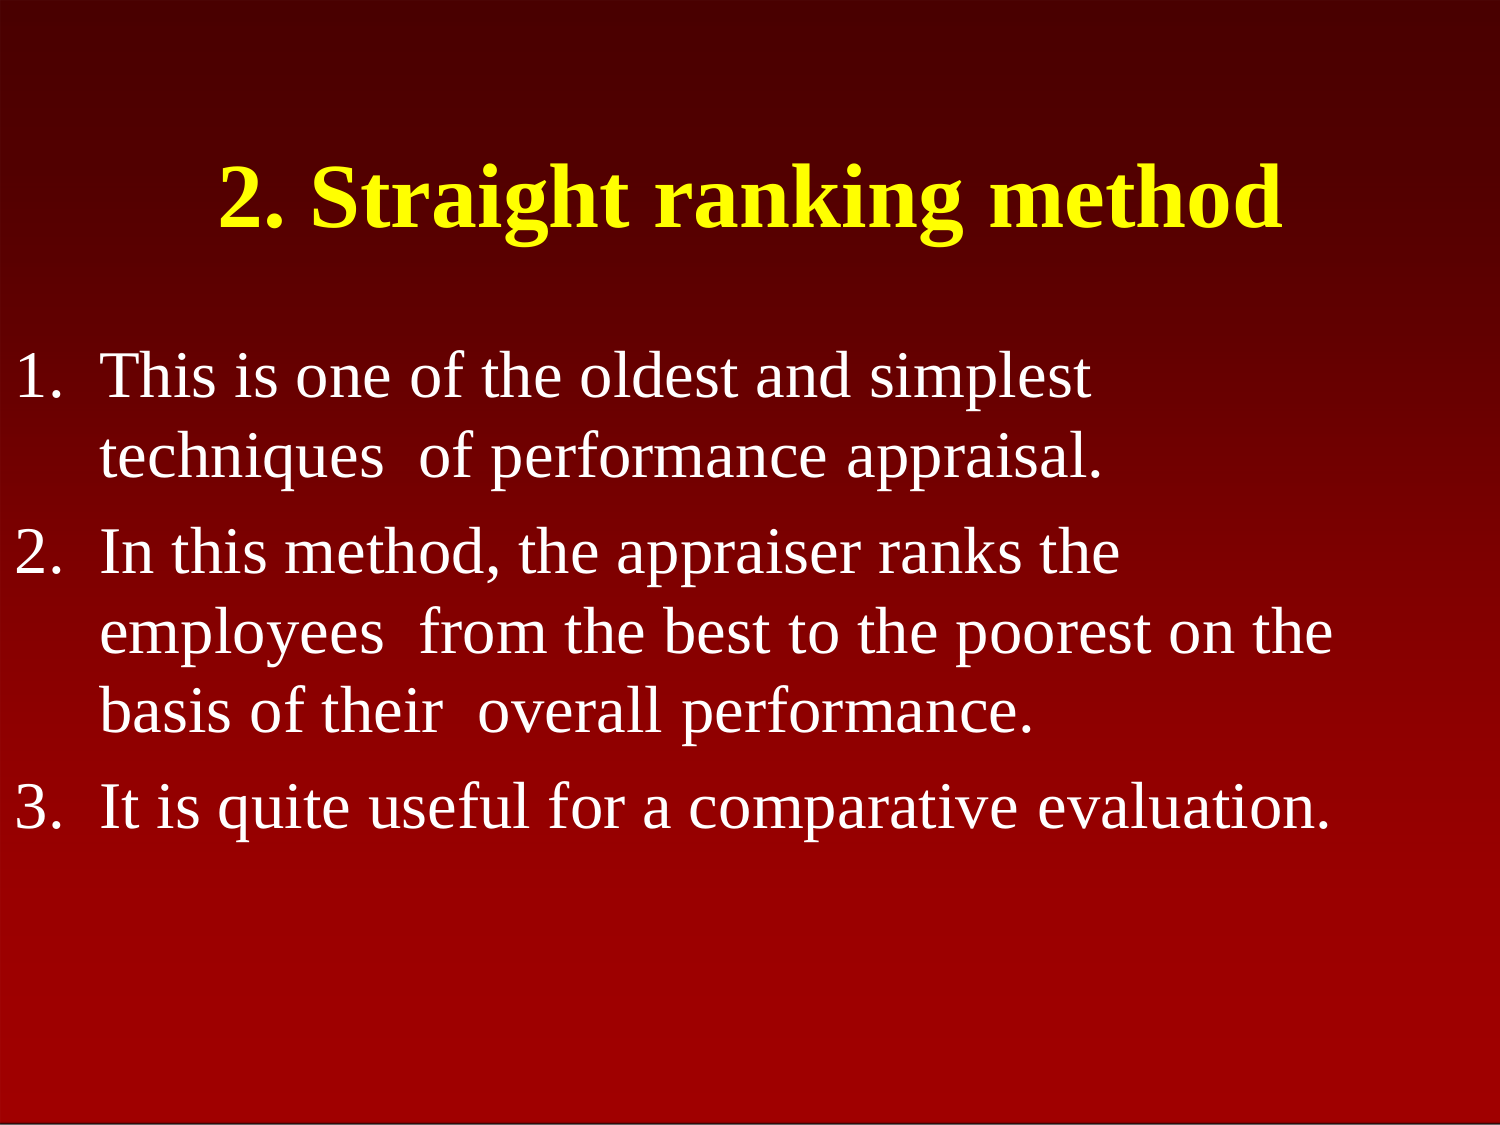

# 2. Straight ranking method
This is one of the oldest and simplest techniques  of performance appraisal.
In this method, the appraiser ranks the employees  from the best to the poorest on the basis of their  overall performance.
It is quite useful for a comparative evaluation.